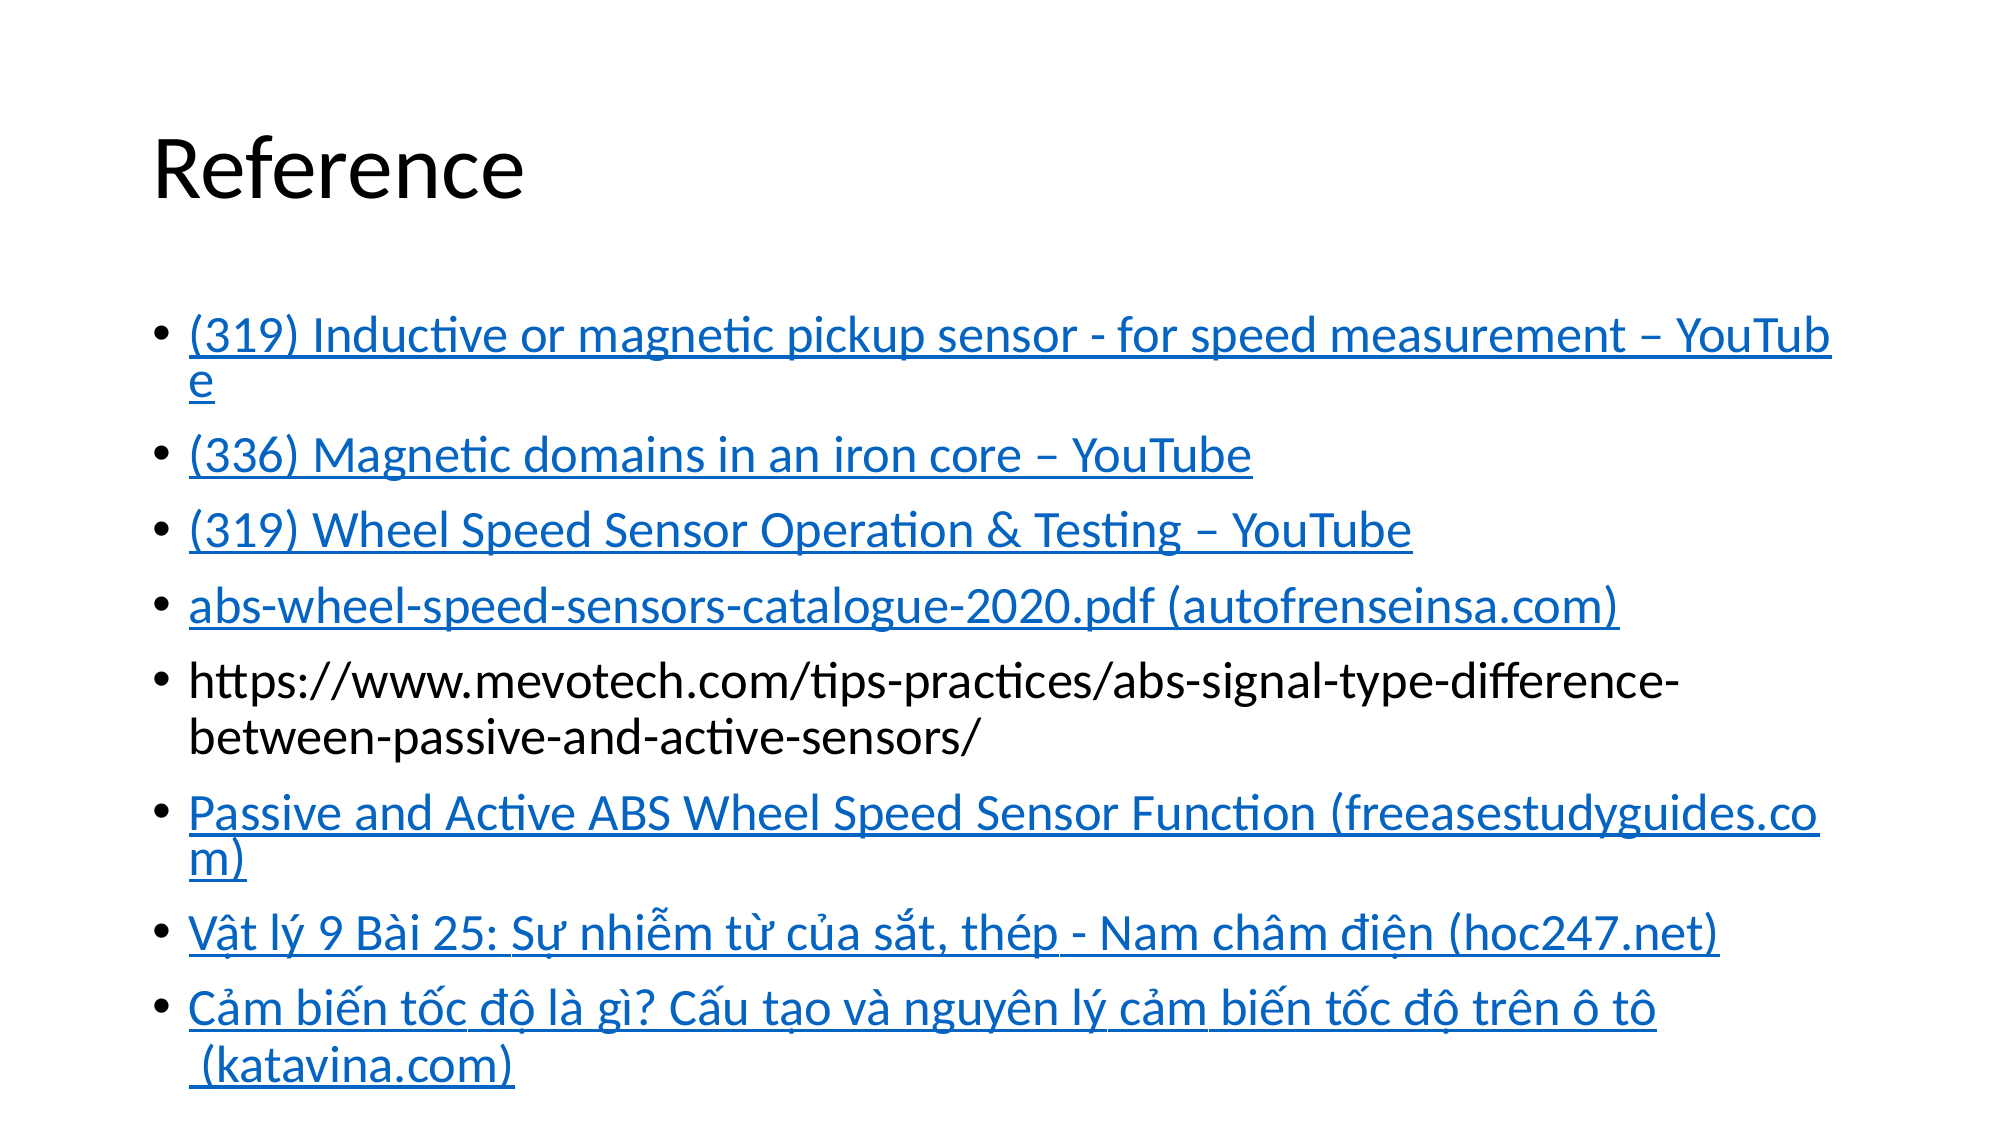

# Reference
(319) Inductive or magnetic pickup sensor - for speed measurement – YouTube
(336) Magnetic domains in an iron core – YouTube
(319) Wheel Speed Sensor Operation & Testing – YouTube
abs-wheel-speed-sensors-catalogue-2020.pdf (autofrenseinsa.com)
https://www.mevotech.com/tips-practices/abs-signal-type-difference-between-passive-and-active-sensors/
Passive and Active ABS Wheel Speed Sensor Function (freeasestudyguides.com)
Vật lý 9 Bài 25: Sự nhiễm từ của sắt, thép - Nam châm điện (hoc247.net)
Cảm biến tốc độ là gì? Cấu tạo và nguyên lý cảm biến tốc độ trên ô tô (katavina.com)